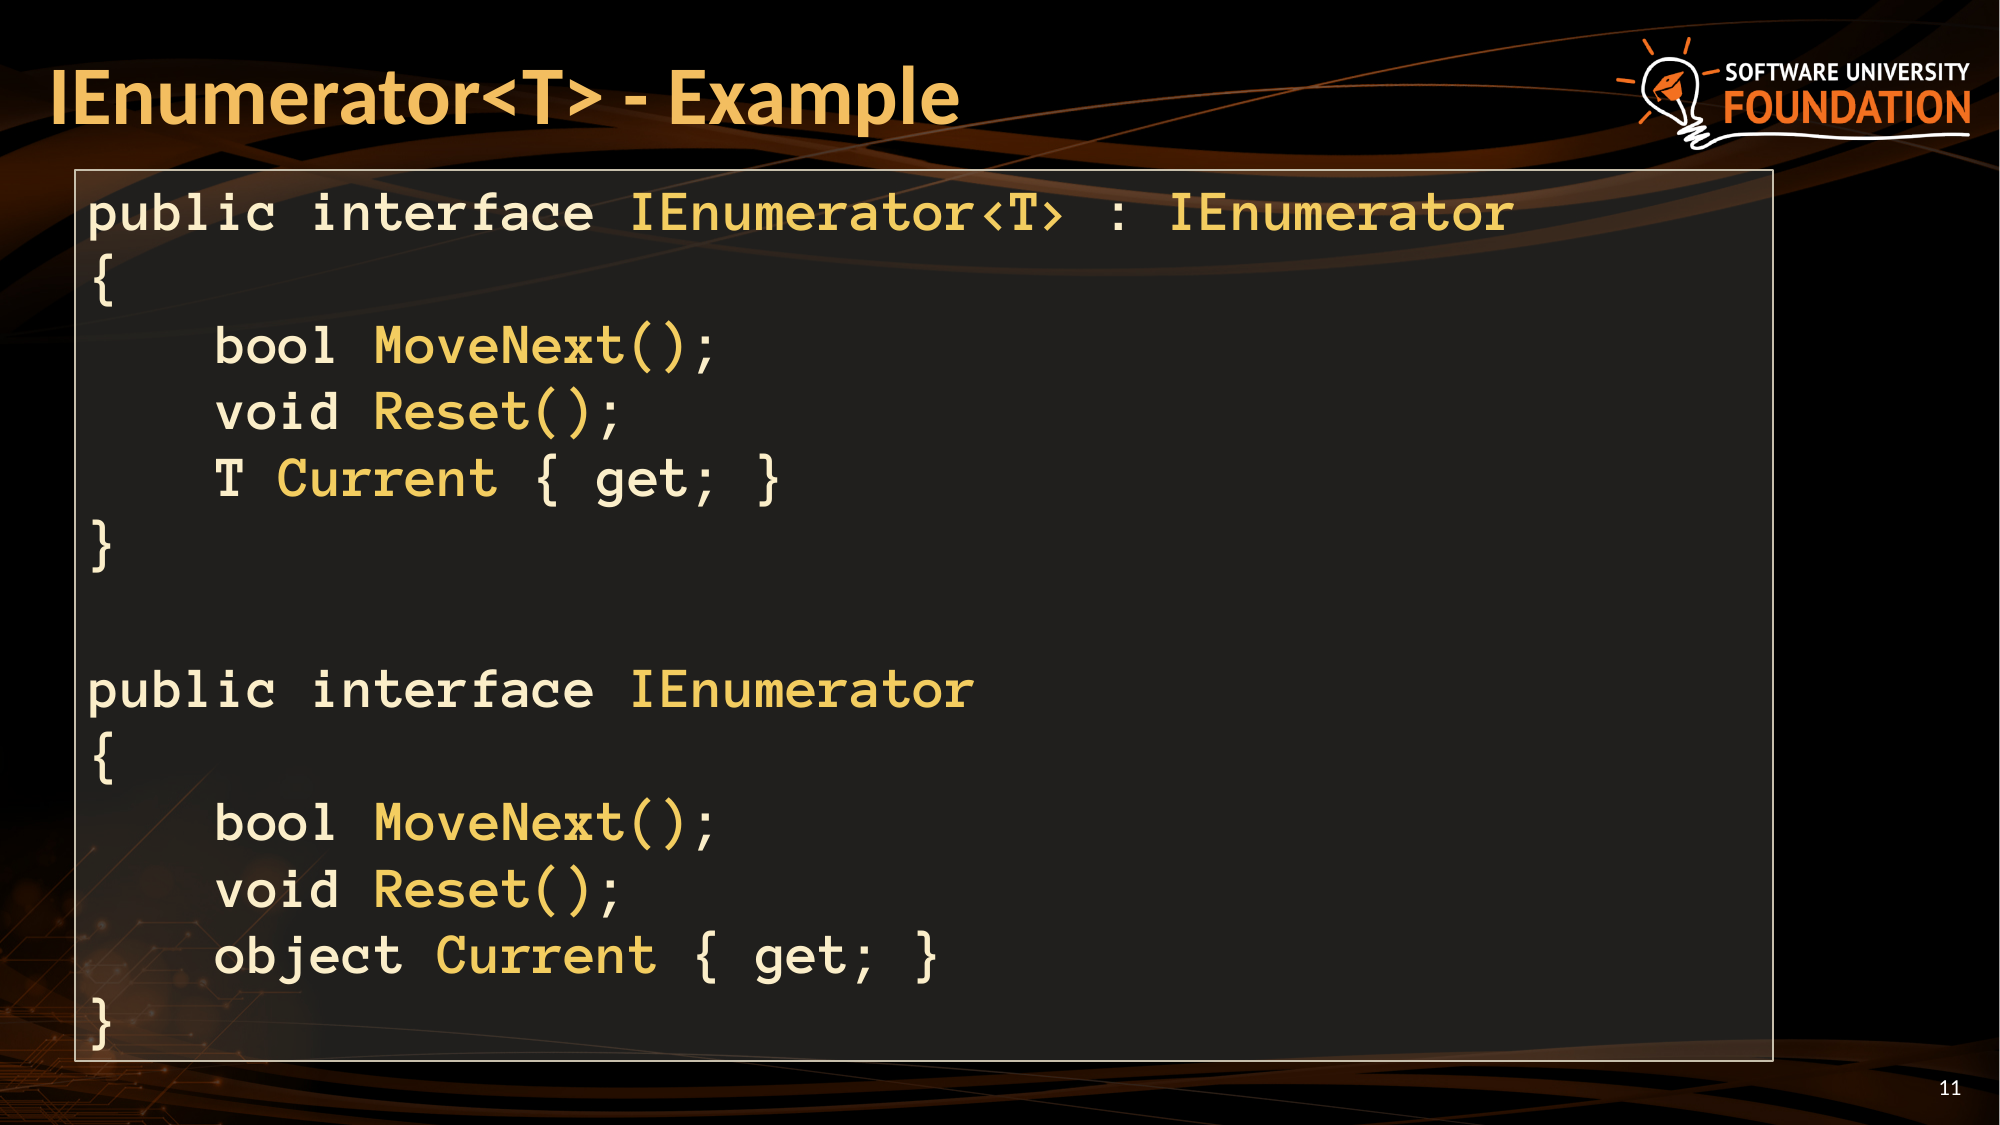

# IEnumerator<T> - Example
public interface IEnumerator<T> : IEnumerator
{
    bool MoveNext();
    void Reset();
    T Current { get; }
}

public interface IEnumerator
{
    bool MoveNext();
    void Reset();
    object Current { get; }
}
11